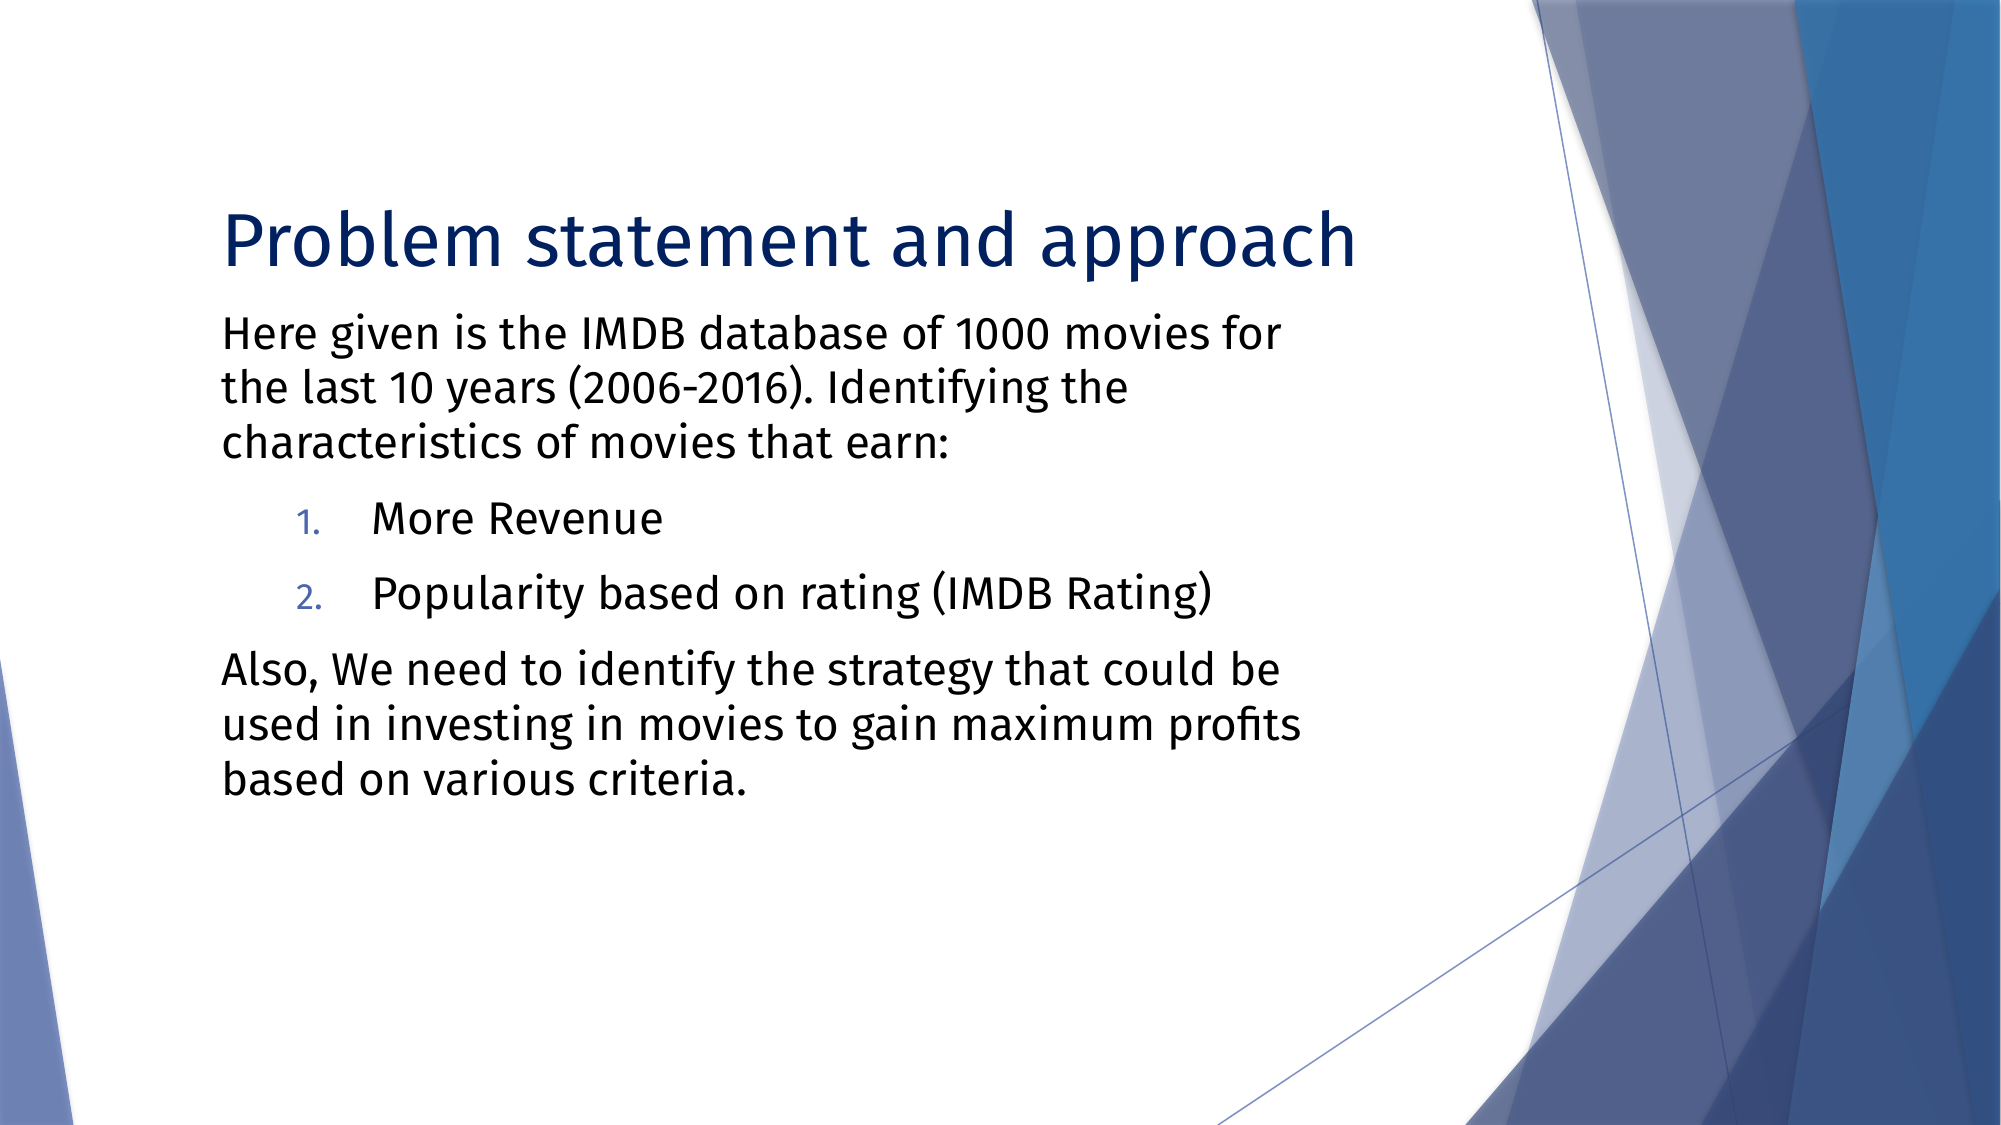

# Problem statement and approach
Here given is the IMDB database of 1000 movies for the last 10 years (2006-2016). Identifying the characteristics of movies that earn:
More Revenue
Popularity based on rating (IMDB Rating)
Also, We need to identify the strategy that could be used in investing in movies to gain maximum profits based on various criteria.